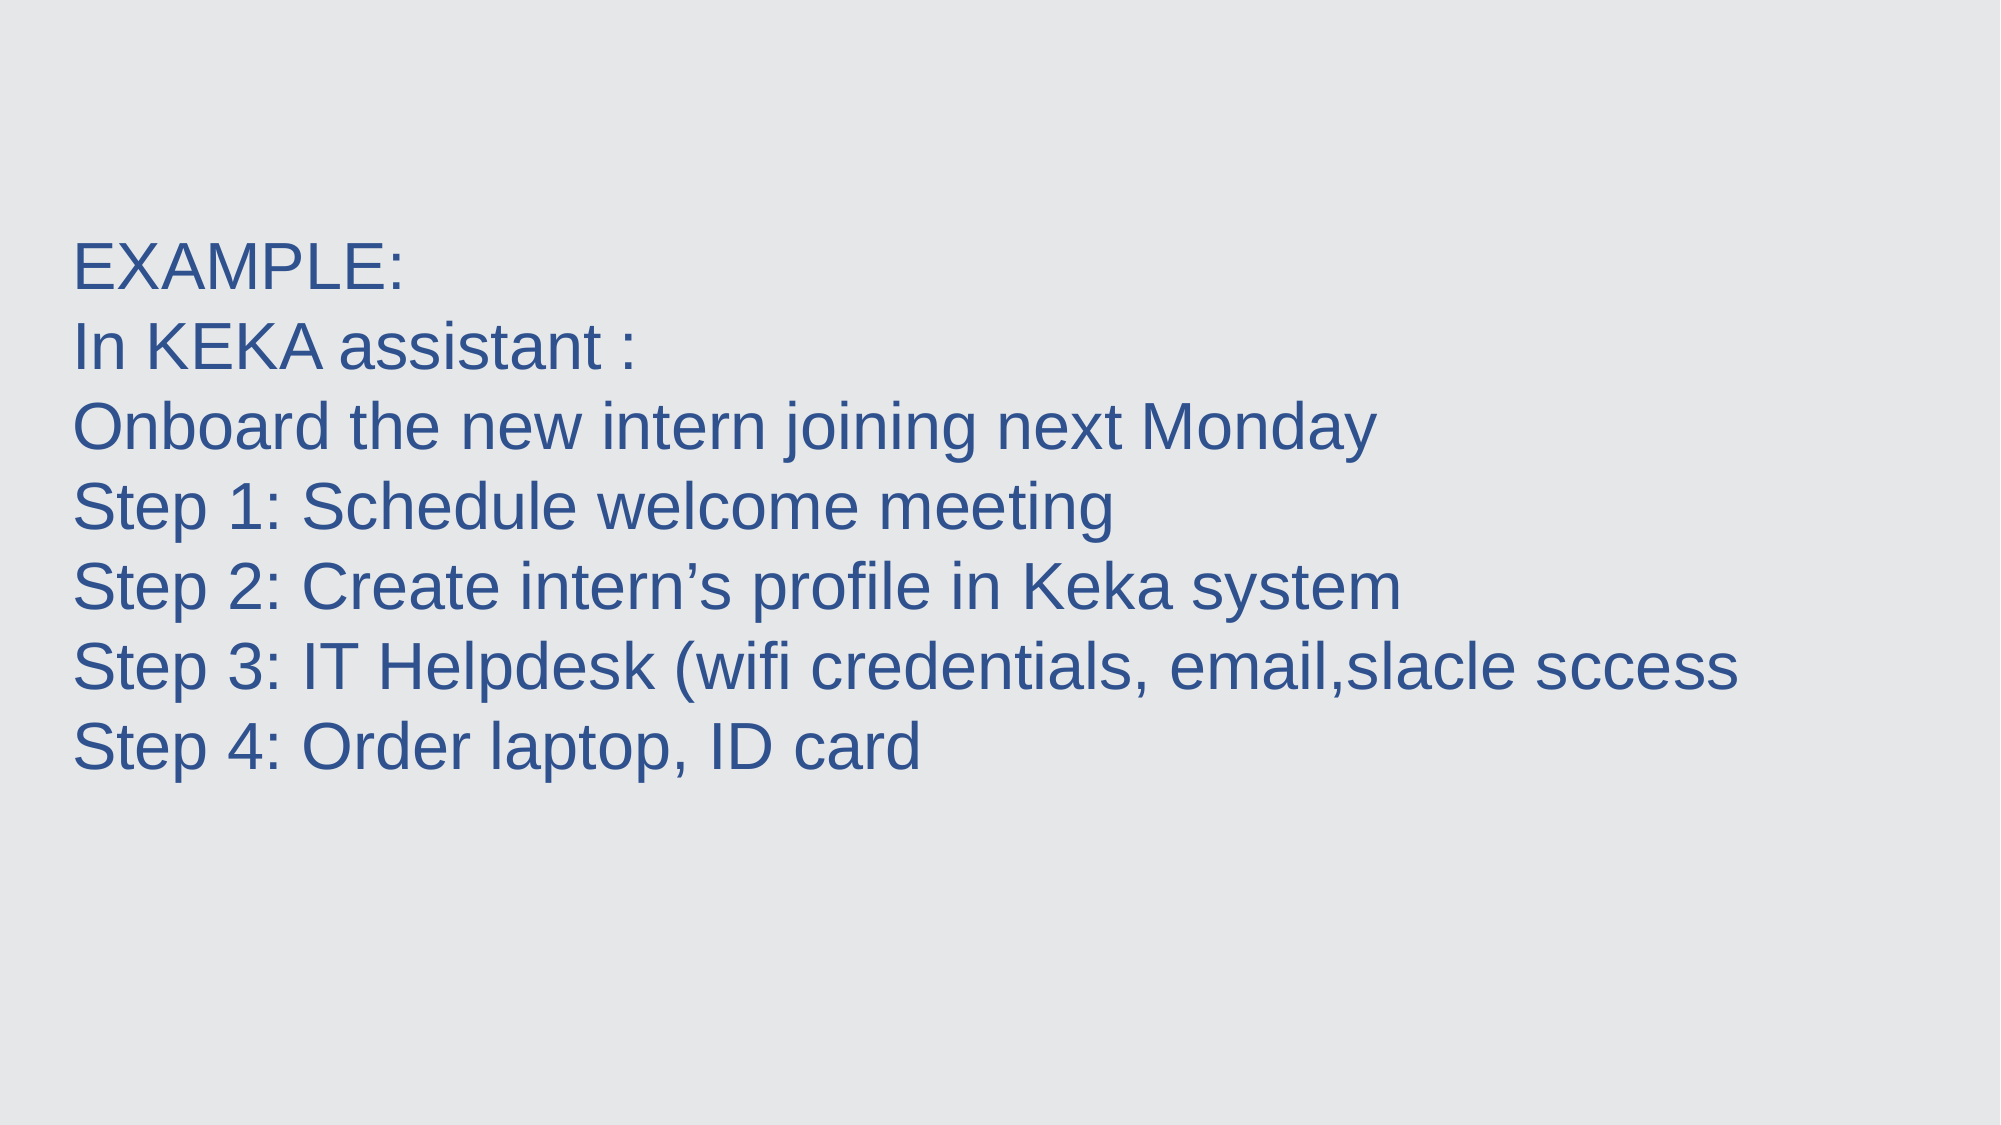

EXAMPLE:
In KEKA assistant :
Onboard the new intern joining next Monday
Step 1: Schedule welcome meeting
Step 2: Create intern’s profile in Keka system
Step 3: IT Helpdesk (wifi credentials, email,slacle sccess
Step 4: Order laptop, ID card